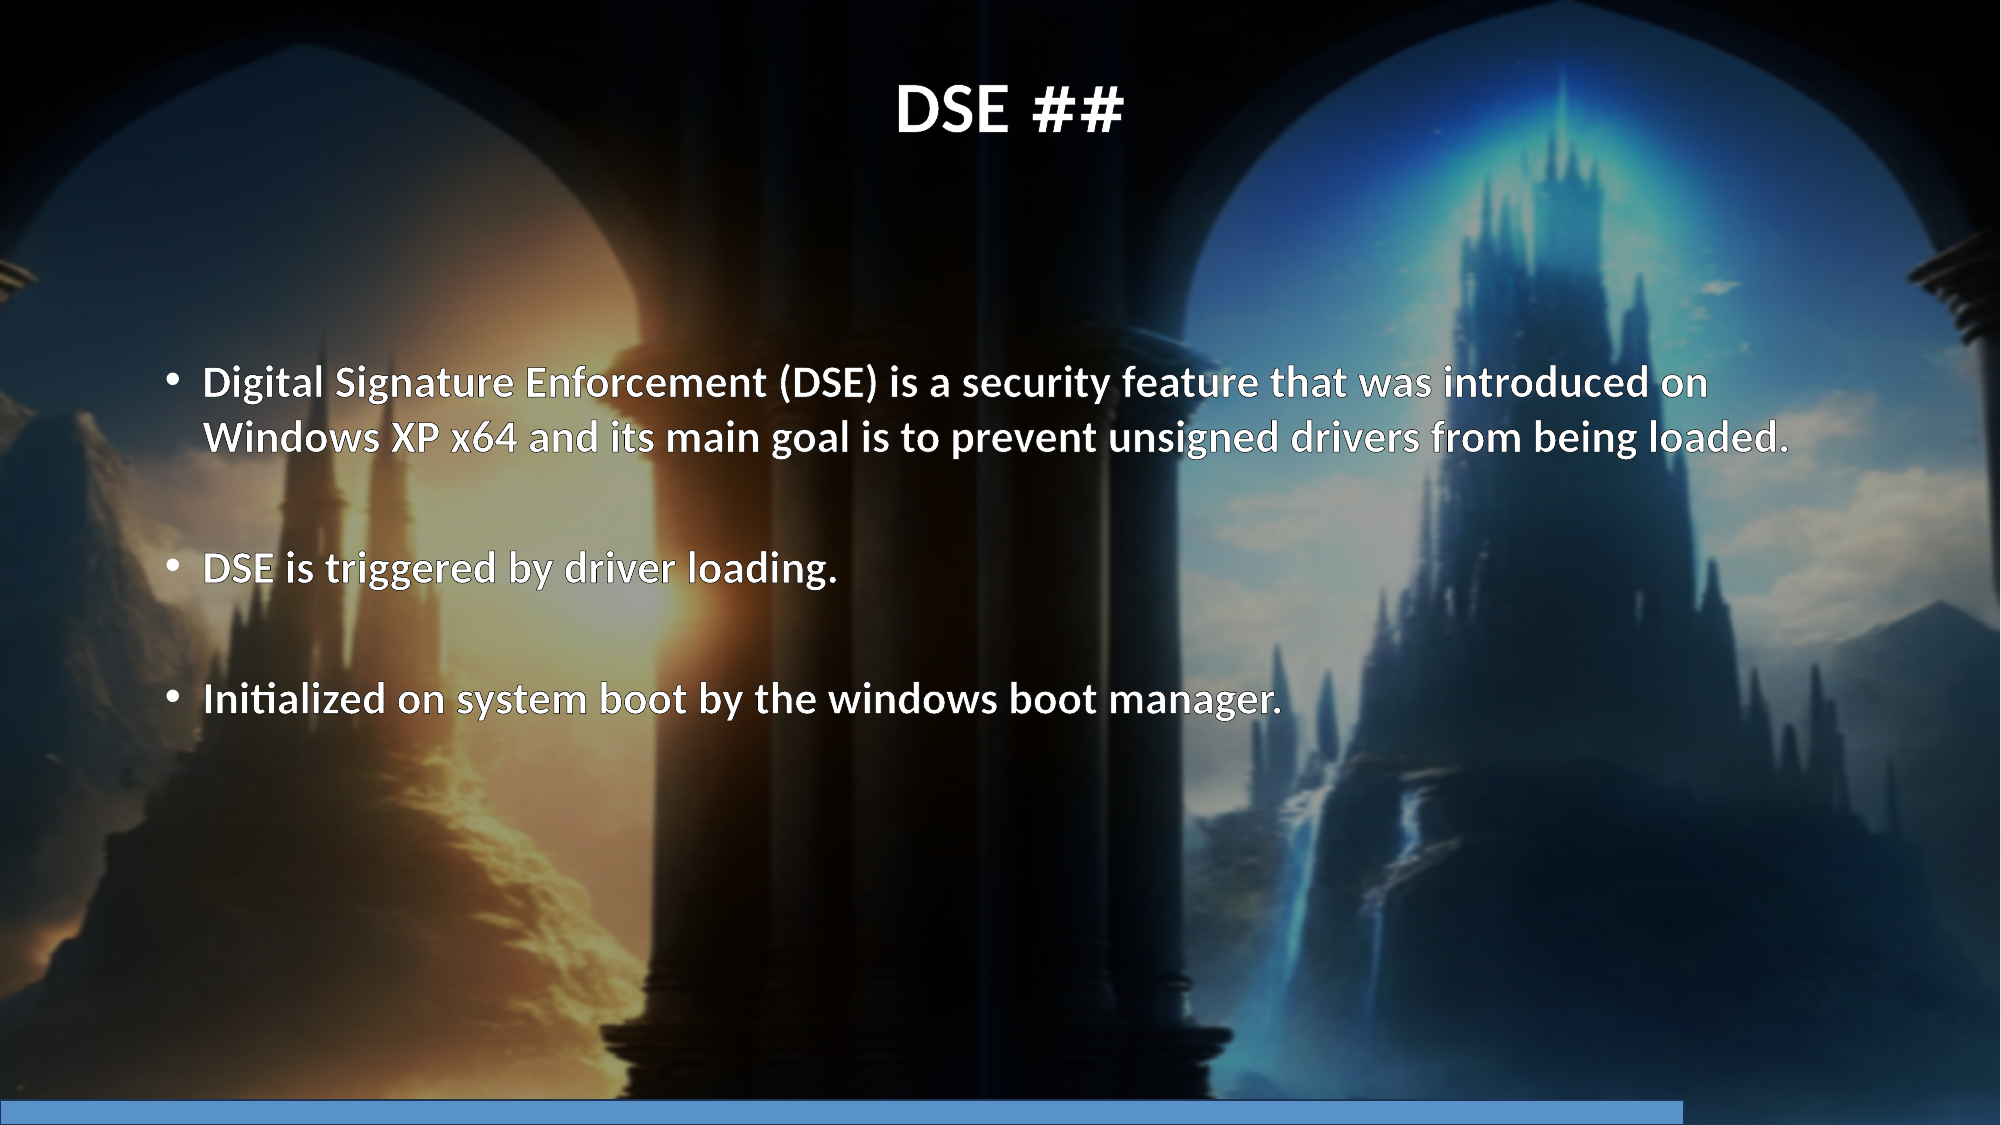

# ## DSE
Digital Signature Enforcement (DSE) is a security feature that was introduced on Windows XP x64 and its main goal is to prevent unsigned drivers from being loaded.
DSE is triggered by driver loading.
Initialized on system boot by the windows boot manager.